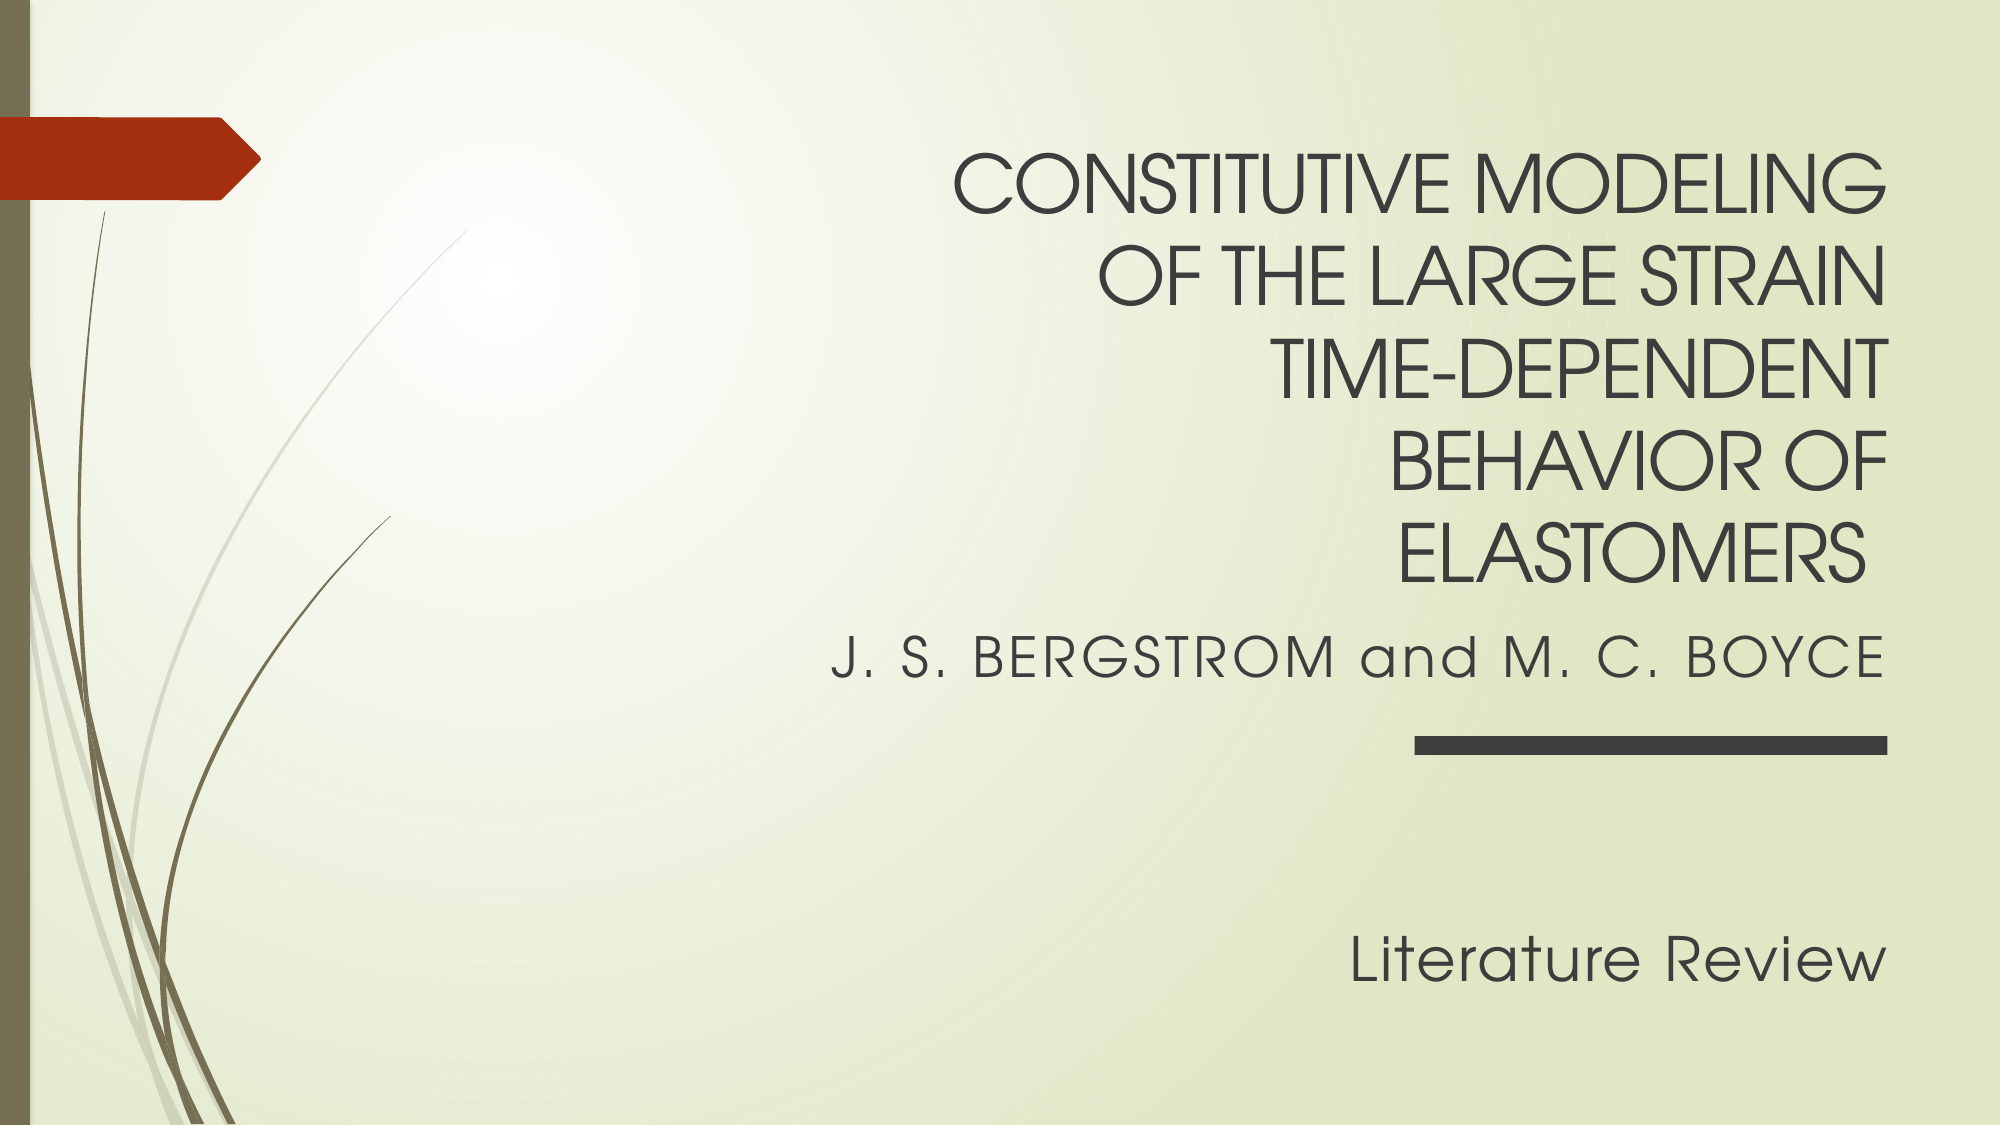

CONSTITUTIVE MODELING OF THE LARGE STRAIN TIME-DEPENDENT BEHAVIOR OF ELASTOMERS
J. S. BERGSTROM and M. C. BOYCE

Literature Review